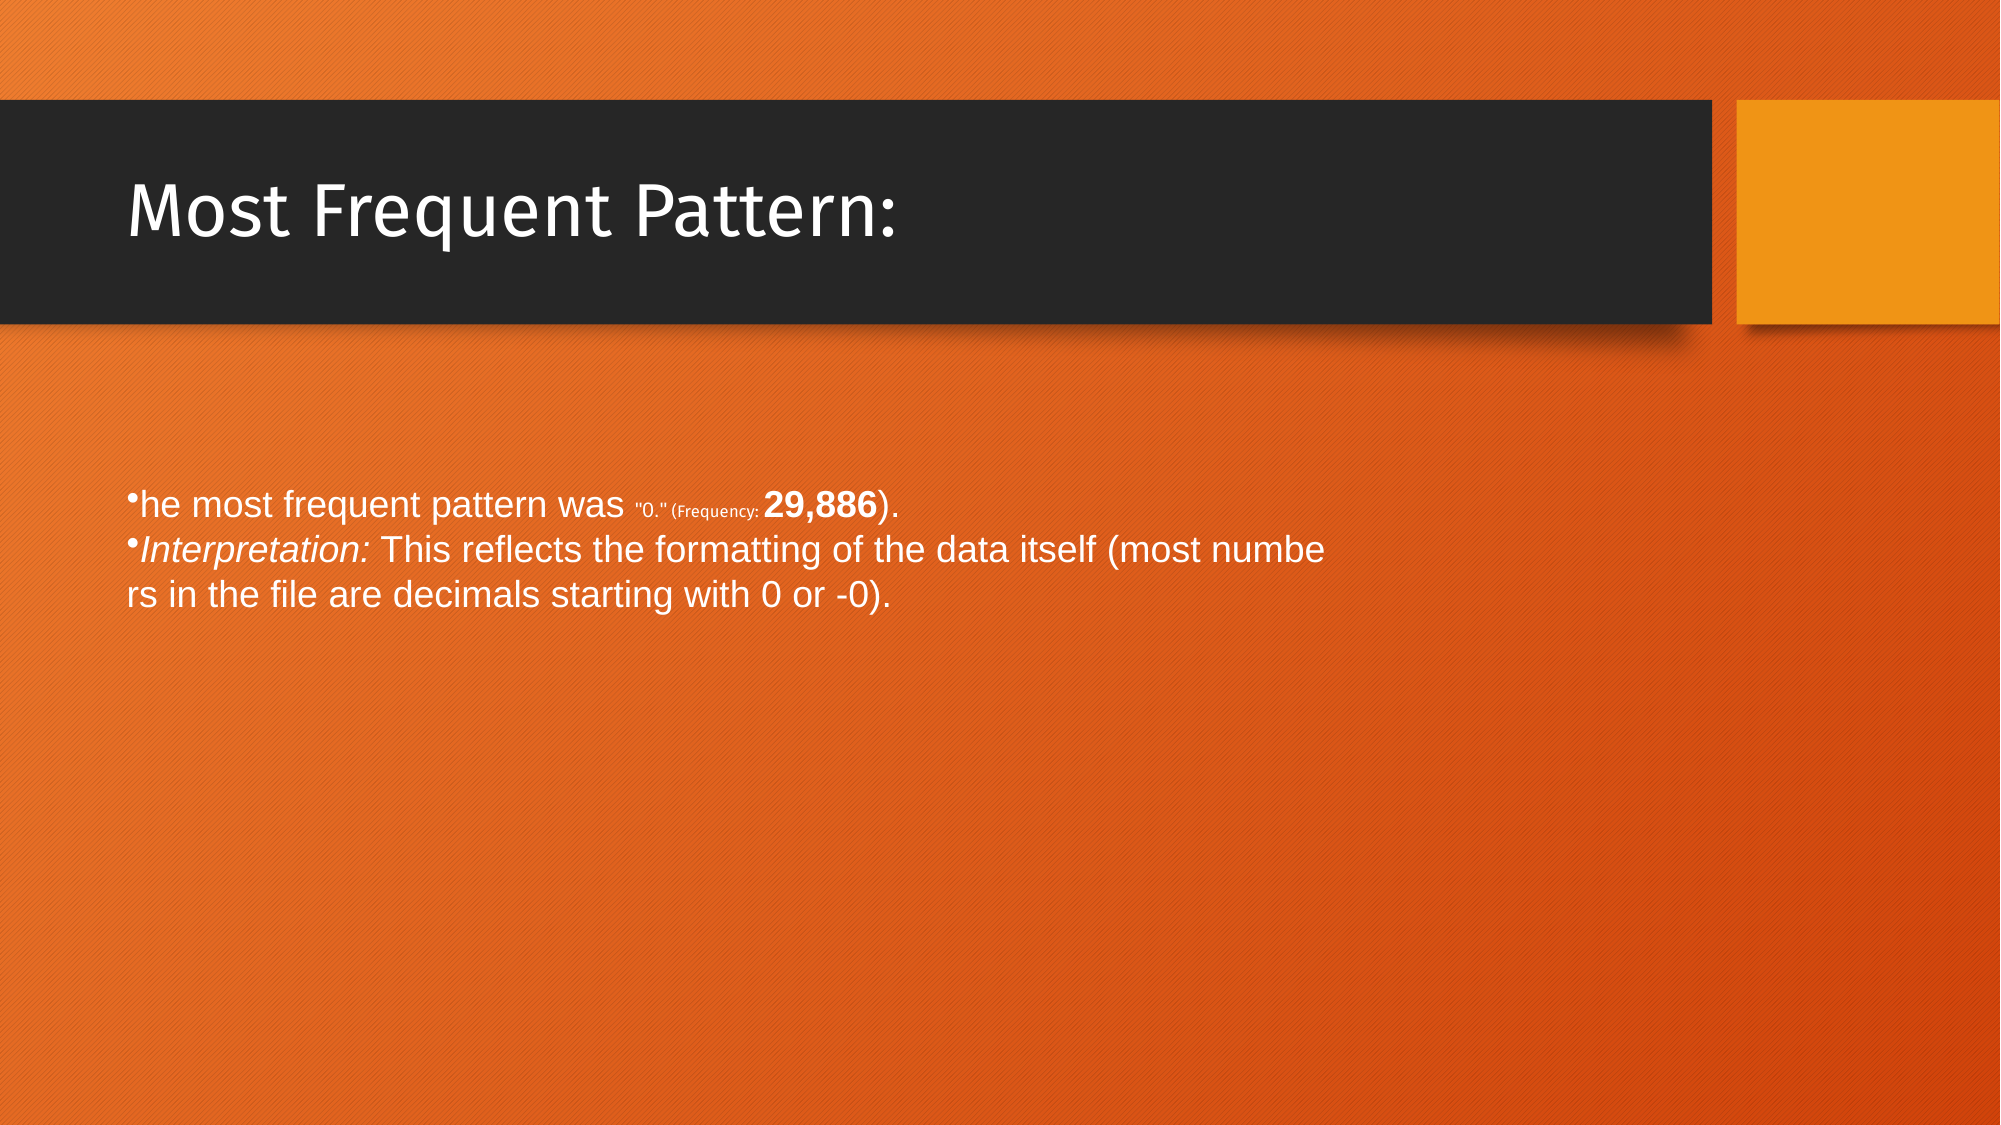

# Most Frequent Pattern:
he most frequent pattern was "0." (Frequency: 29,886).
Interpretation: This reflects the formatting of the data itself (most numbe
rs in the file are decimals starting with 0 or -0).